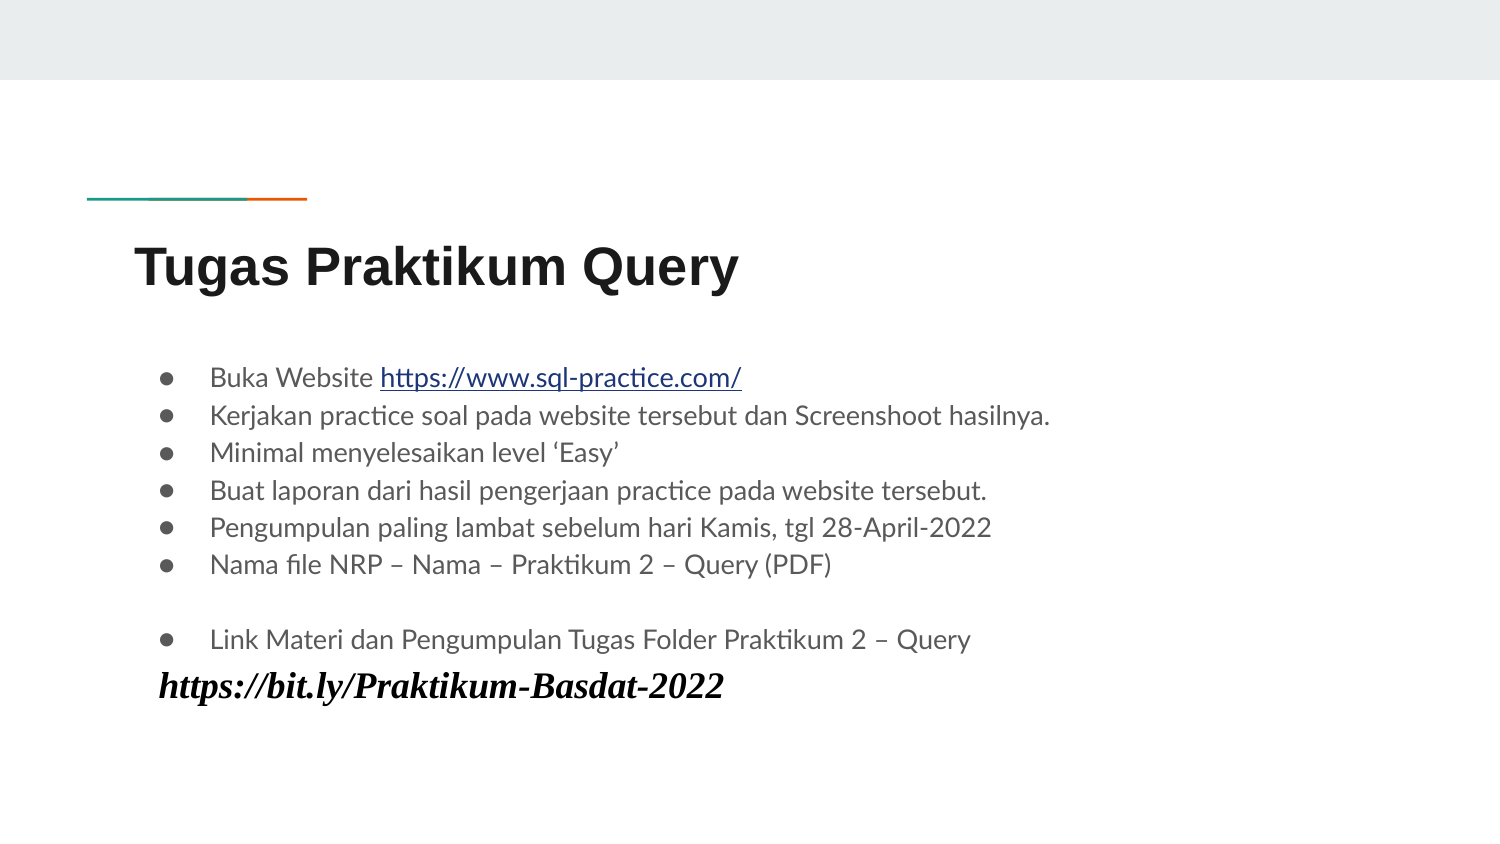

# Tugas Praktikum Query
Buka Website https://www.sql-practice.com/
Kerjakan practice soal pada website tersebut dan Screenshoot hasilnya.
Minimal menyelesaikan level ‘Easy’
Buat laporan dari hasil pengerjaan practice pada website tersebut.
Pengumpulan paling lambat sebelum hari Kamis, tgl 28-April-2022
Nama file NRP – Nama – Praktikum 2 – Query (PDF)

Link Materi dan Pengumpulan Tugas Folder Praktikum 2 – Query
https://bit.ly/Praktikum-Basdat-2022